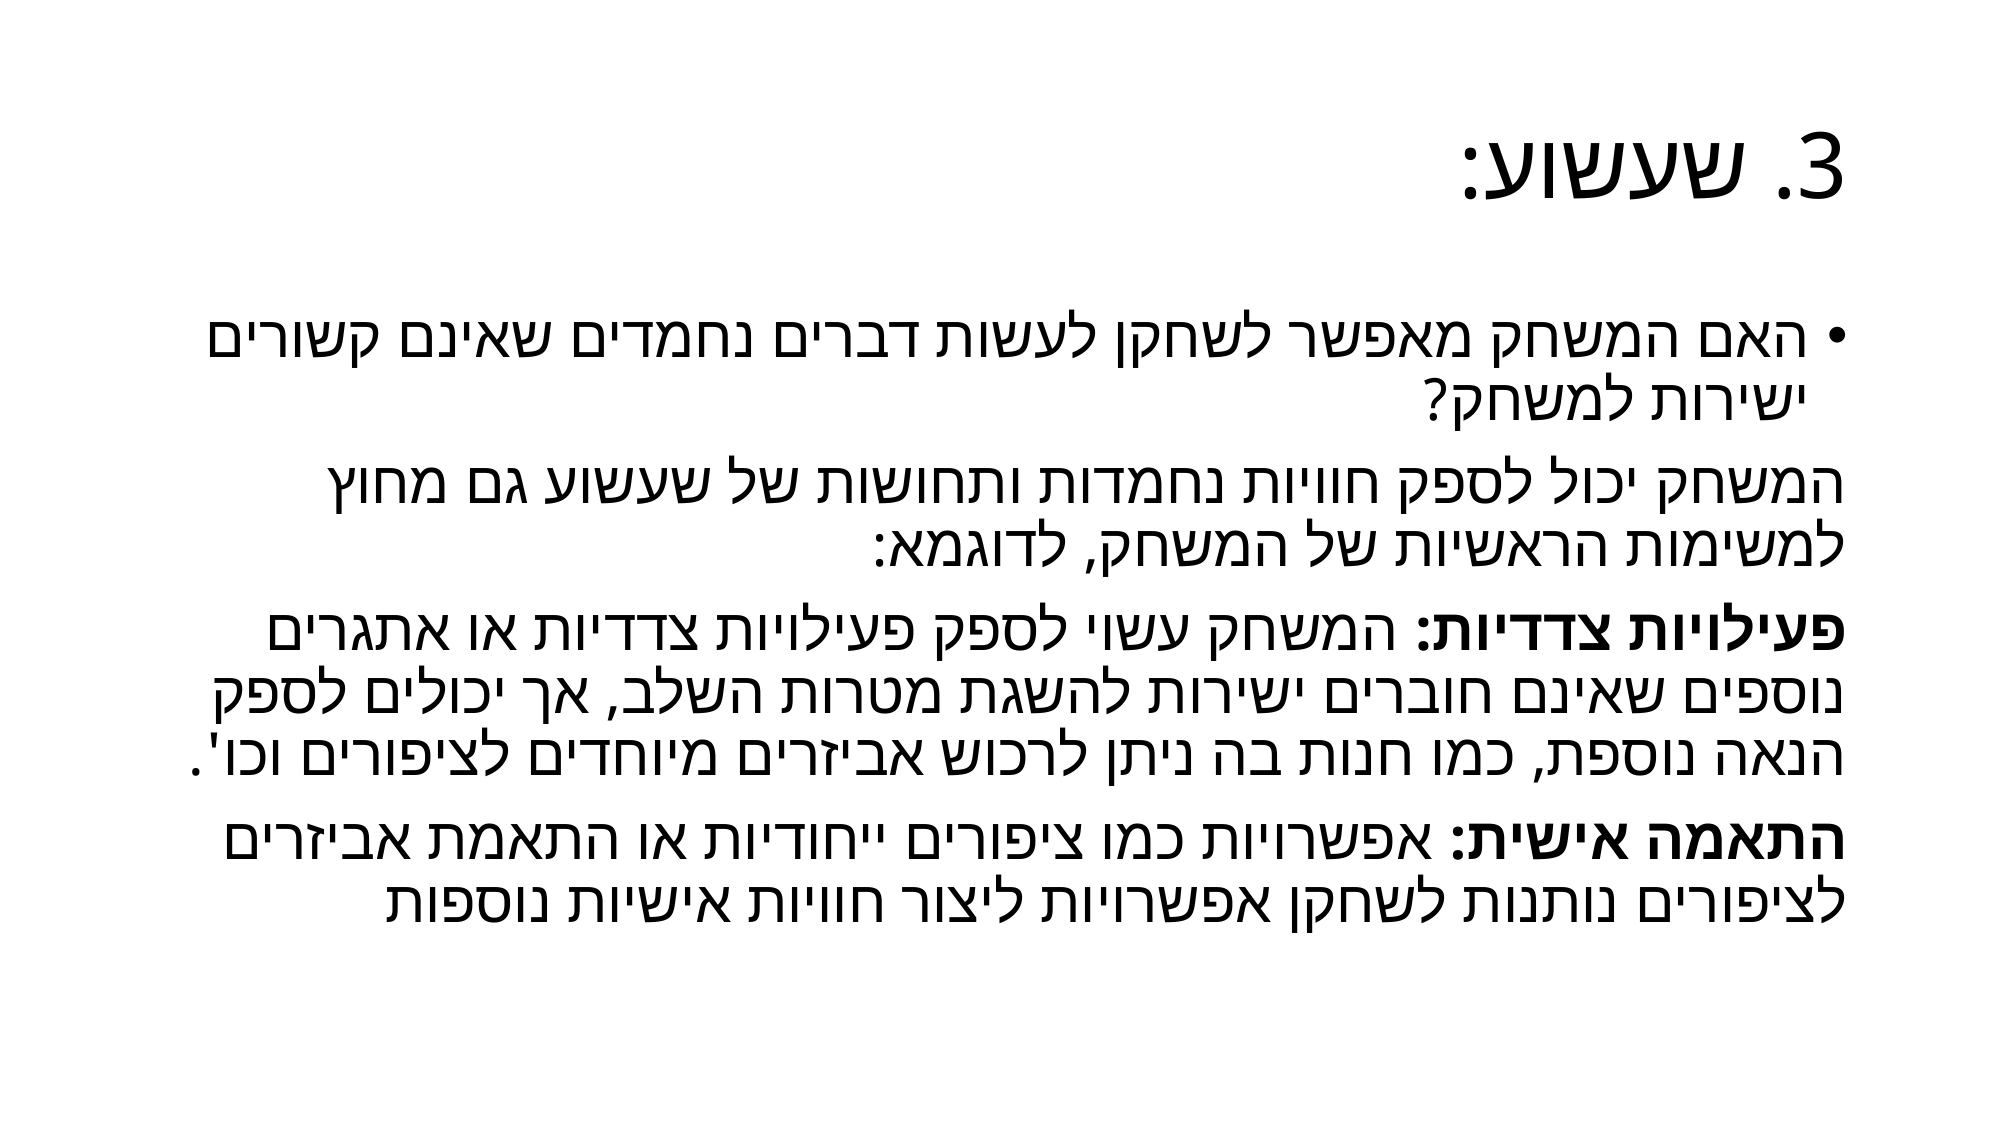

# 3. שעשוע:
האם המשחק מאפשר לשחקן לעשות דברים נחמדים שאינם קשורים ישירות למשחק?
המשחק יכול לספק חוויות נחמדות ותחושות של שעשוע גם מחוץ למשימות הראשיות של המשחק, לדוגמא:
פעילויות צדדיות: המשחק עשוי לספק פעילויות צדדיות או אתגרים נוספים שאינם חוברים ישירות להשגת מטרות השלב, אך יכולים לספק הנאה נוספת, כמו חנות בה ניתן לרכוש אביזרים מיוחדים לציפורים וכו'.
התאמה אישית: אפשרויות כמו ציפורים ייחודיות או התאמת אביזרים לציפורים נותנות לשחקן אפשרויות ליצור חוויות אישיות נוספות